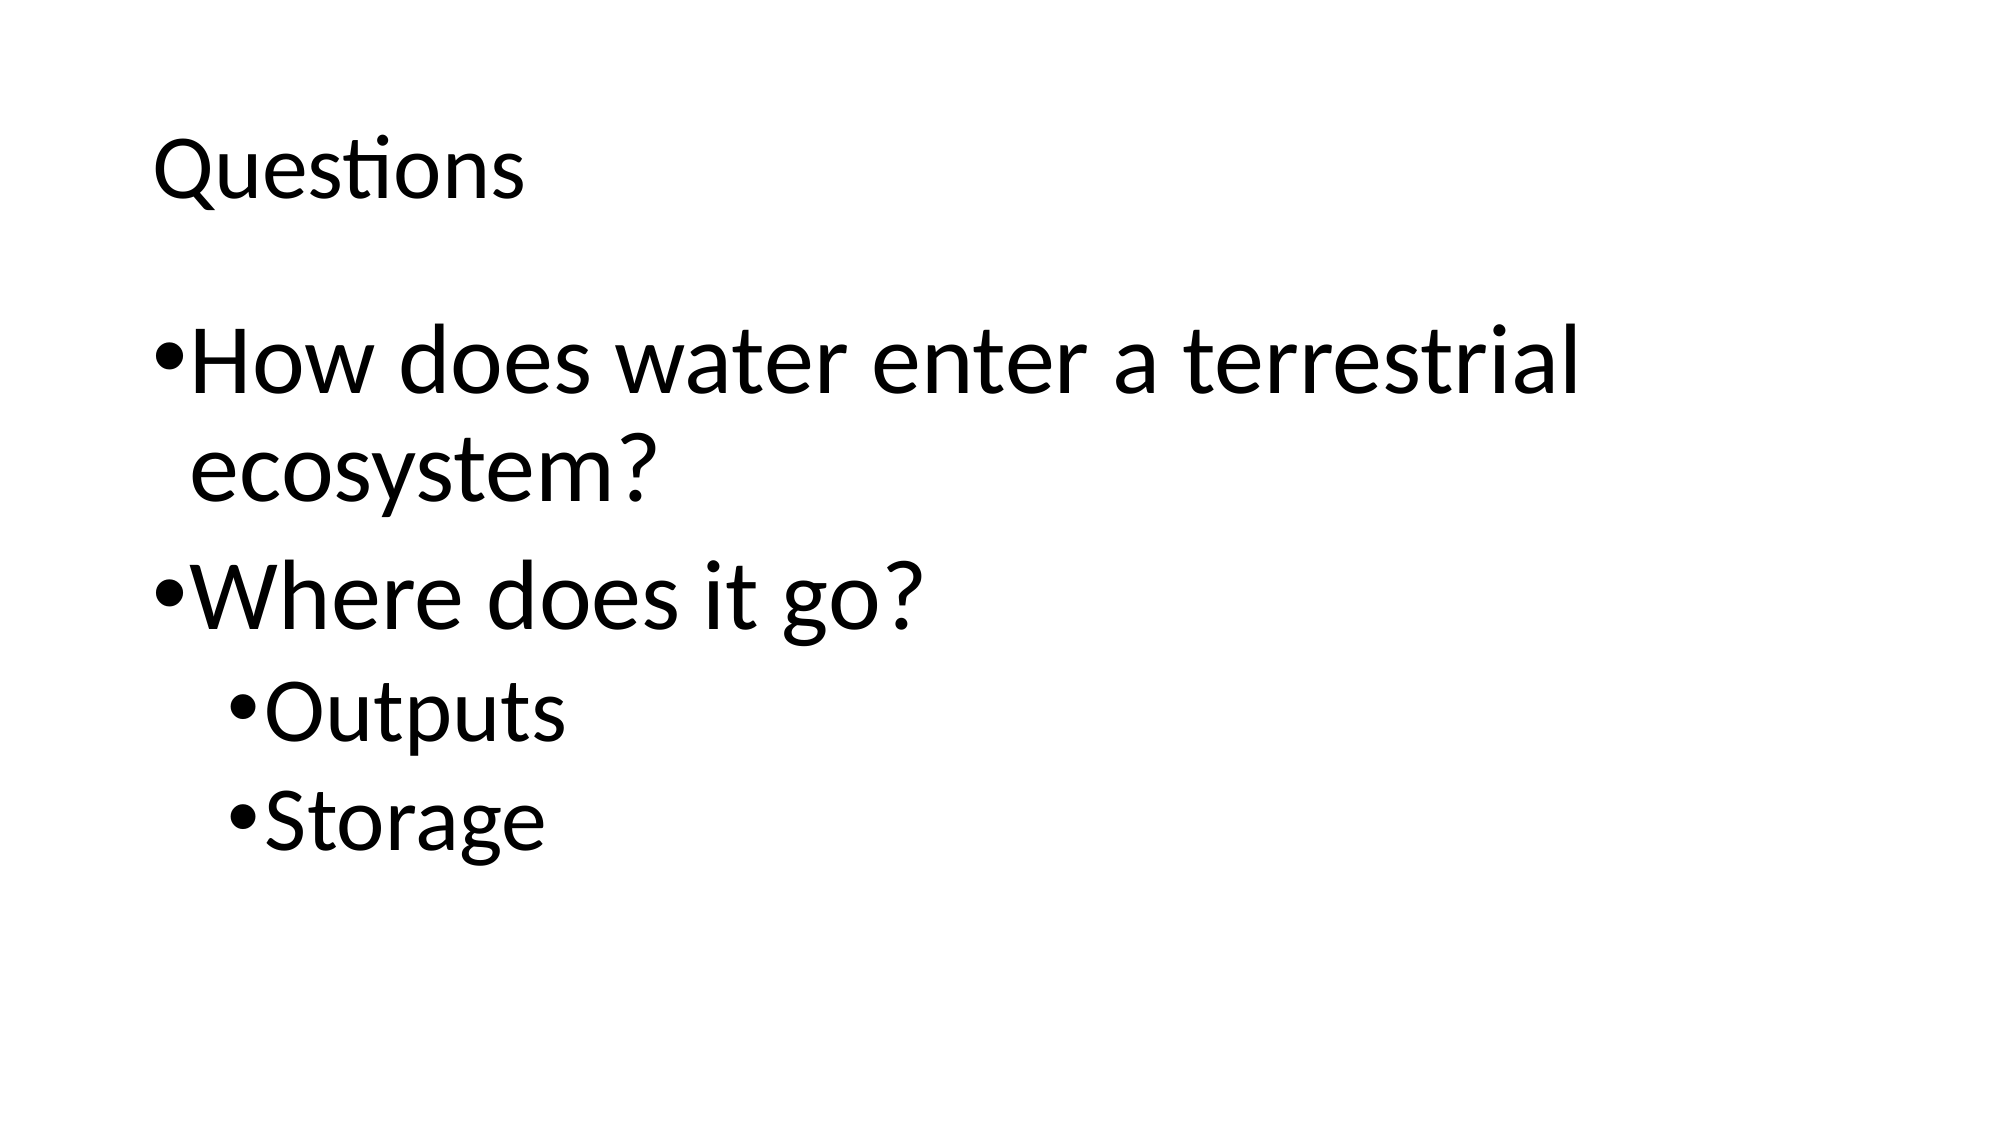

# Questions
How does water enter a terrestrial ecosystem?
Where does it go?
Outputs
Storage